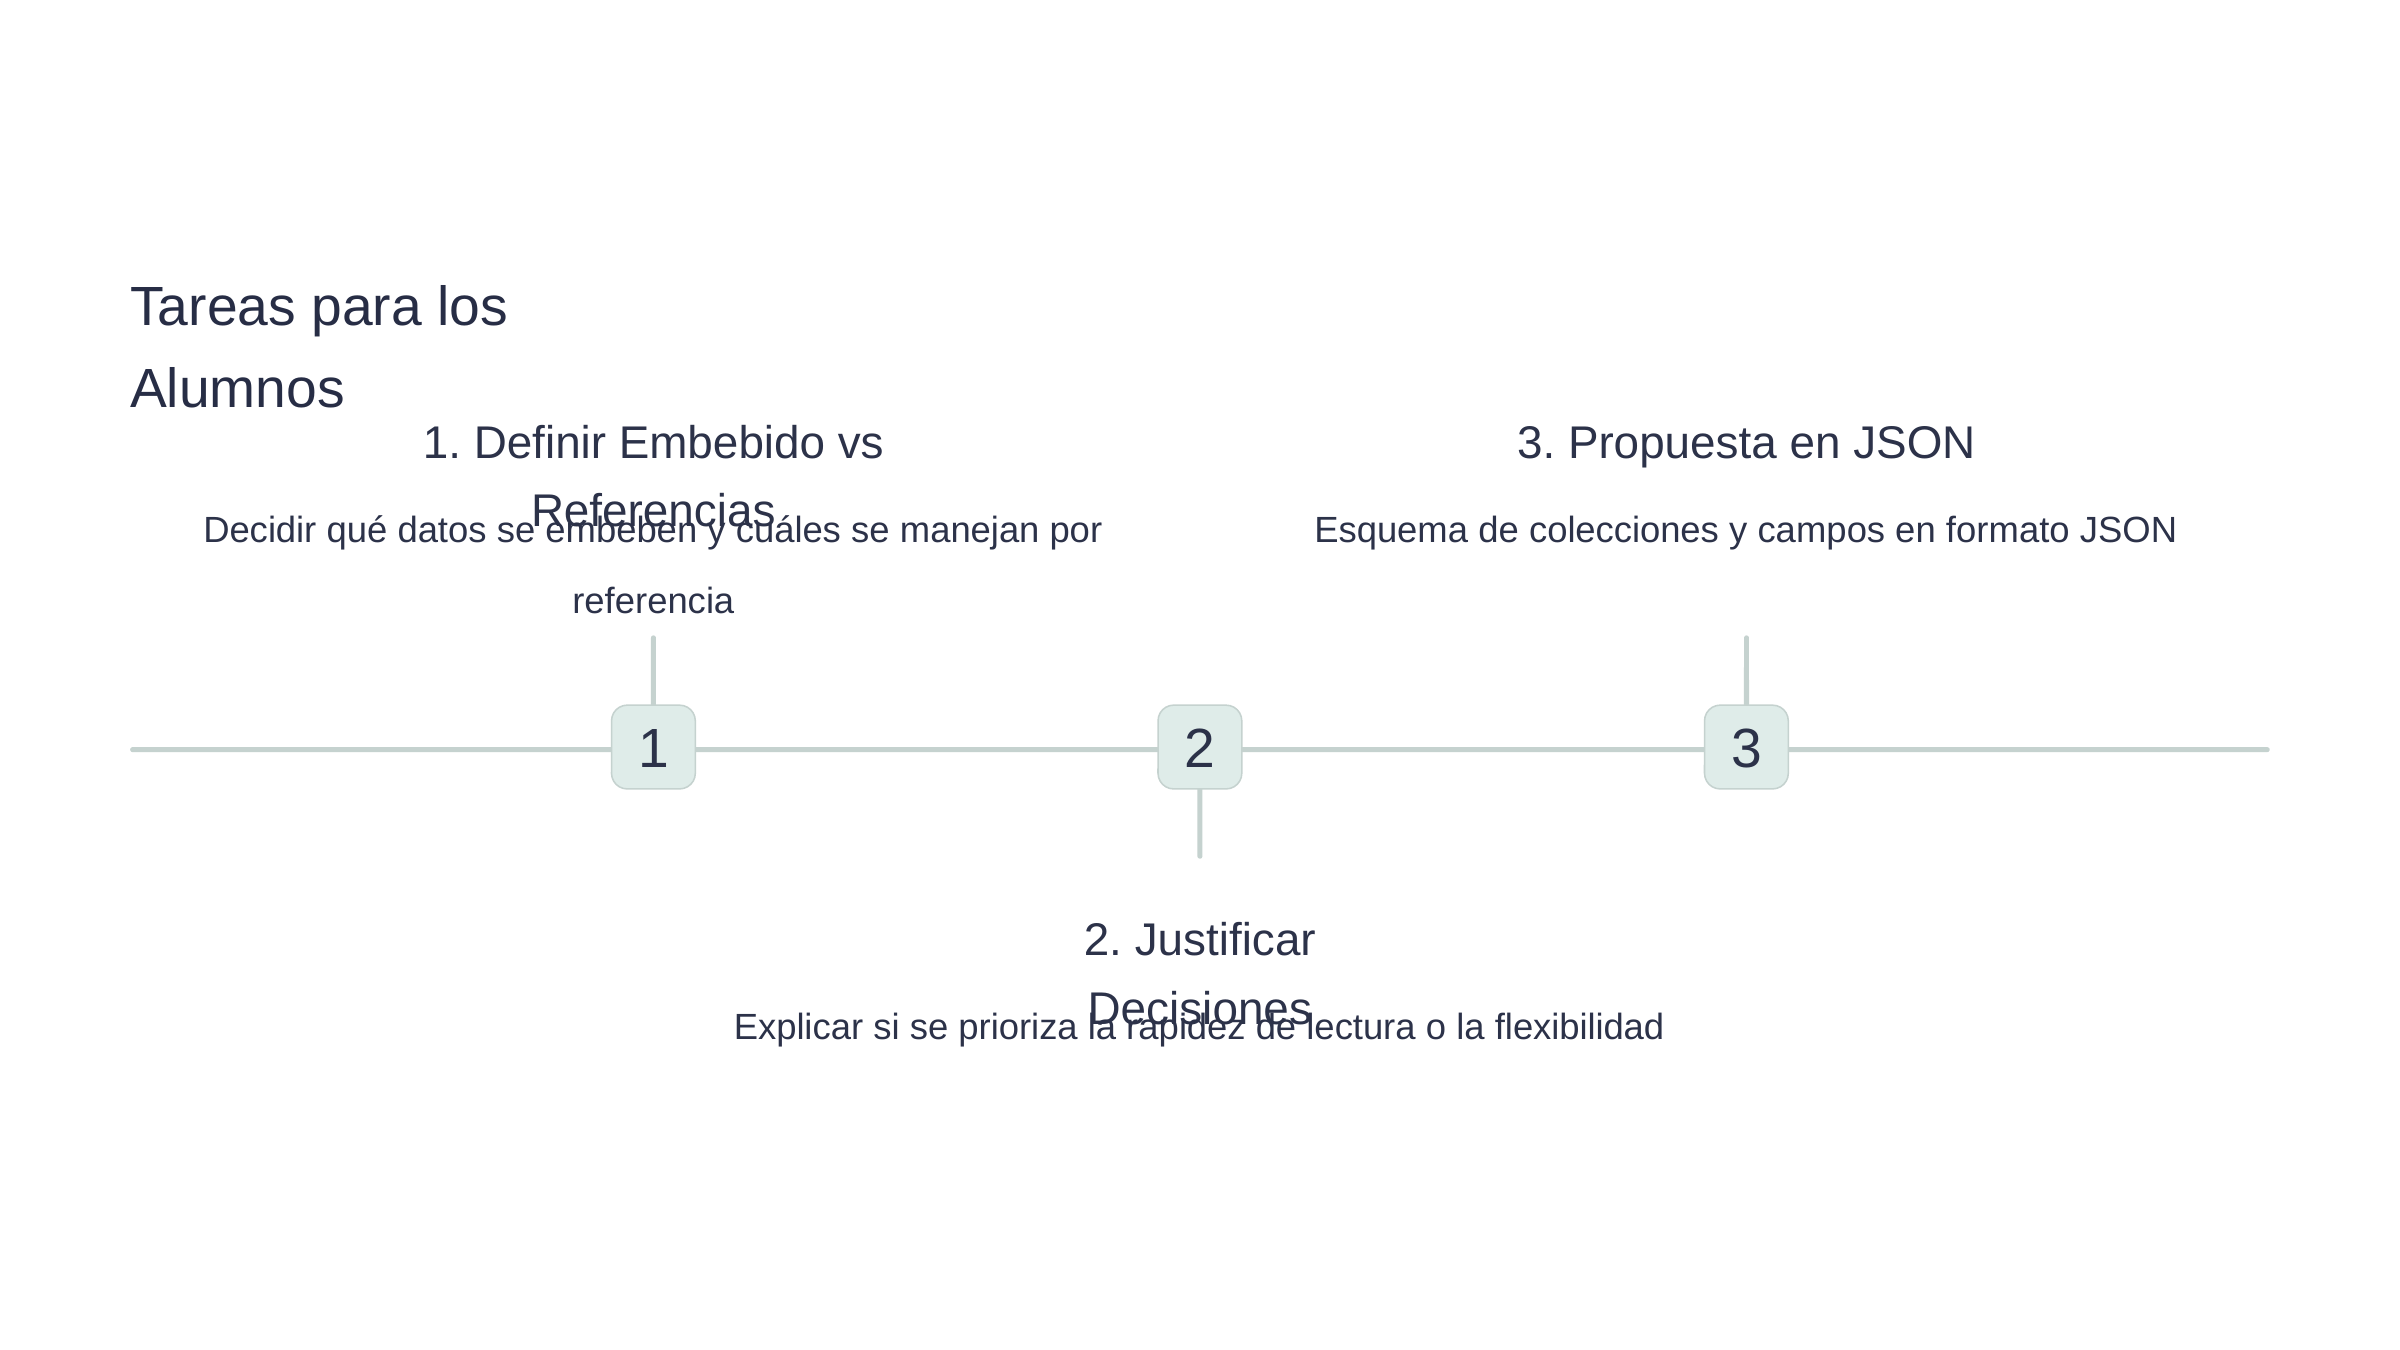

Tareas para los Alumnos
1. Definir Embebido vs Referencias
3. Propuesta en JSON
Decidir qué datos se embeben y cuáles se manejan por referencia
Esquema de colecciones y campos en formato JSON

1
2
3

2. Justificar Decisiones
Explicar si se prioriza la rapidez de lectura o la flexibilidad